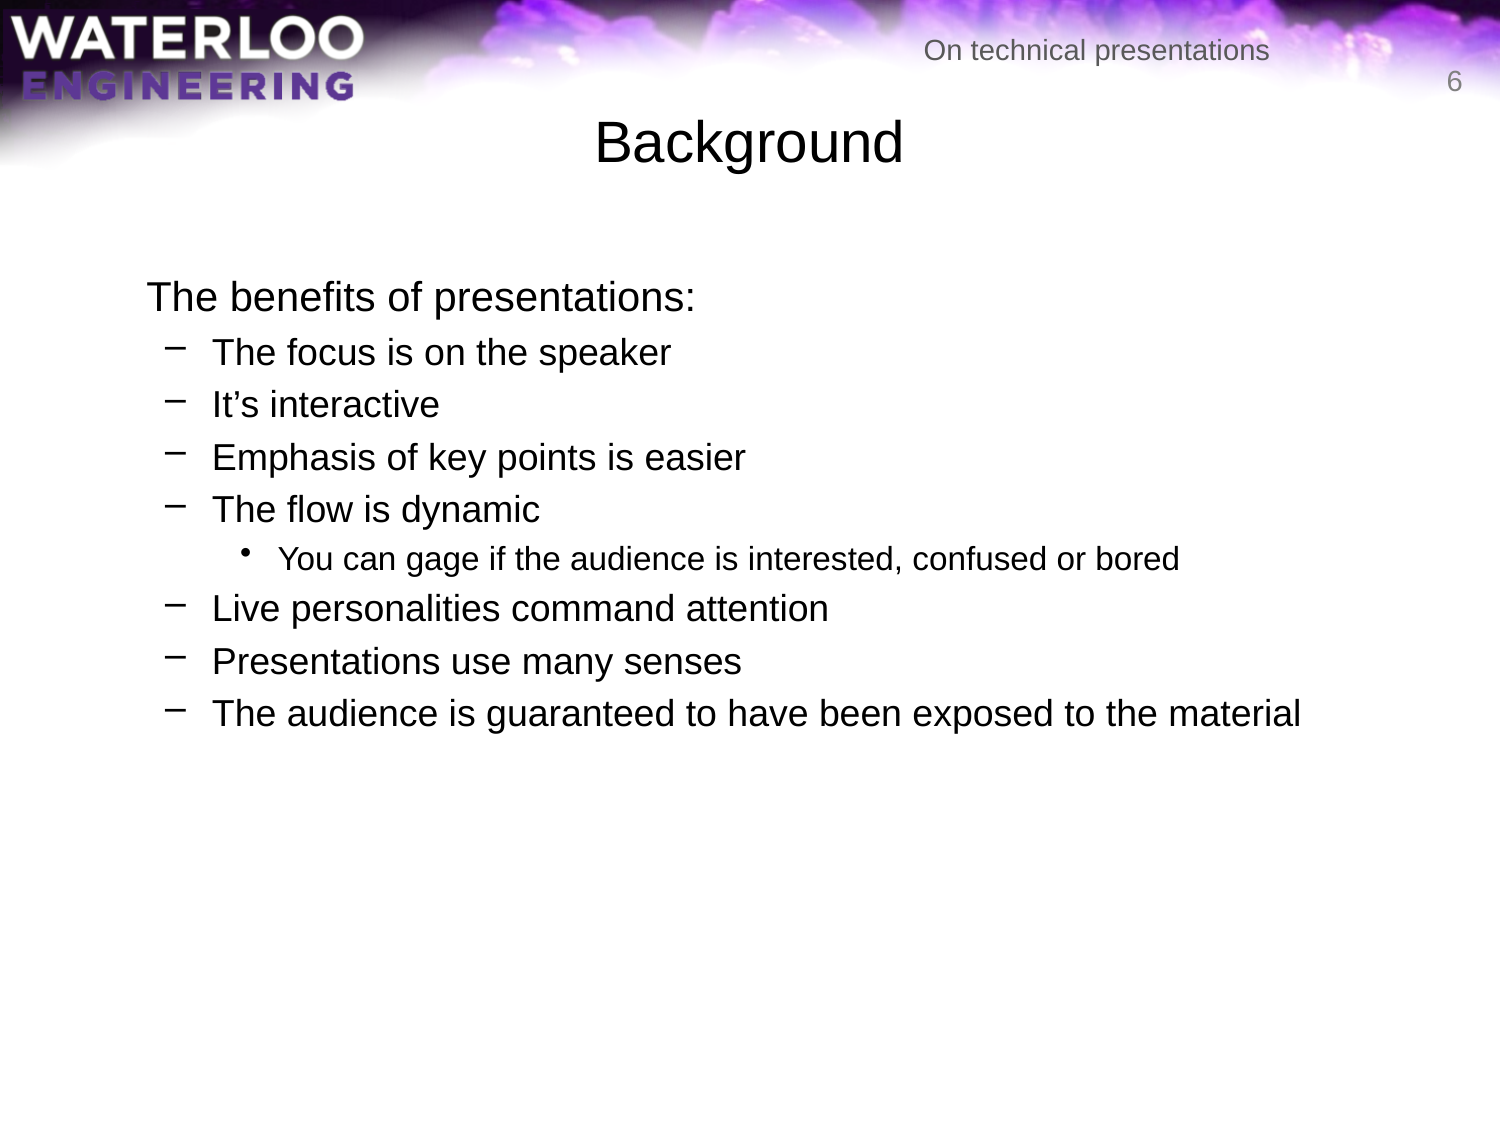

# Background
6
	The benefits of presentations:
The focus is on the speaker
It’s interactive
Emphasis of key points is easier
The flow is dynamic
You can gage if the audience is interested, confused or bored
Live personalities command attention
Presentations use many senses
The audience is guaranteed to have been exposed to the material